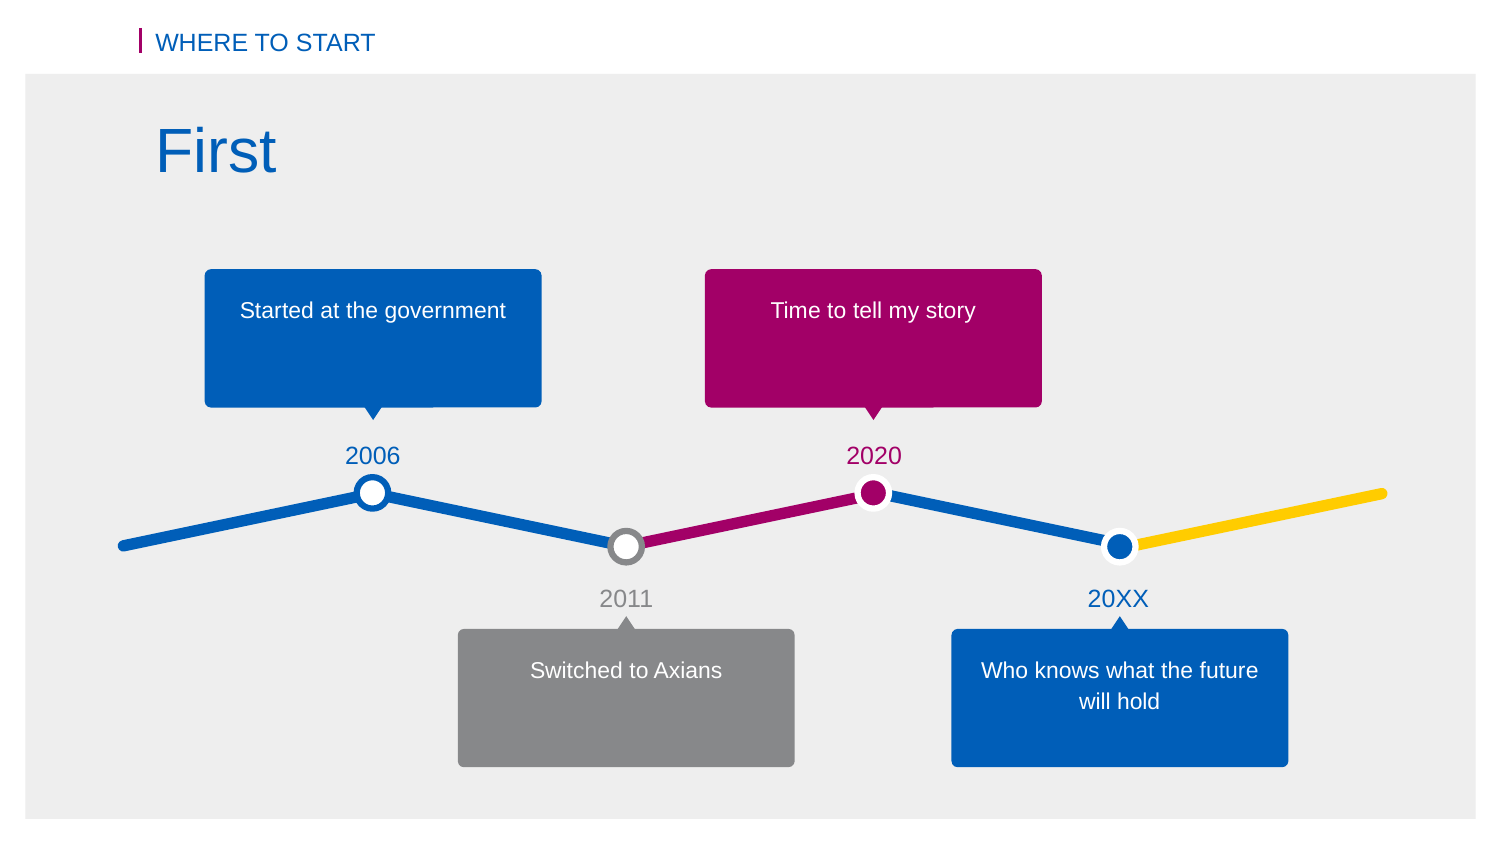

Where to start
First

Started at the government

2006

Time to tell my story

2020

2011

Switched to Axians

20XX

Who knows what the future will hold